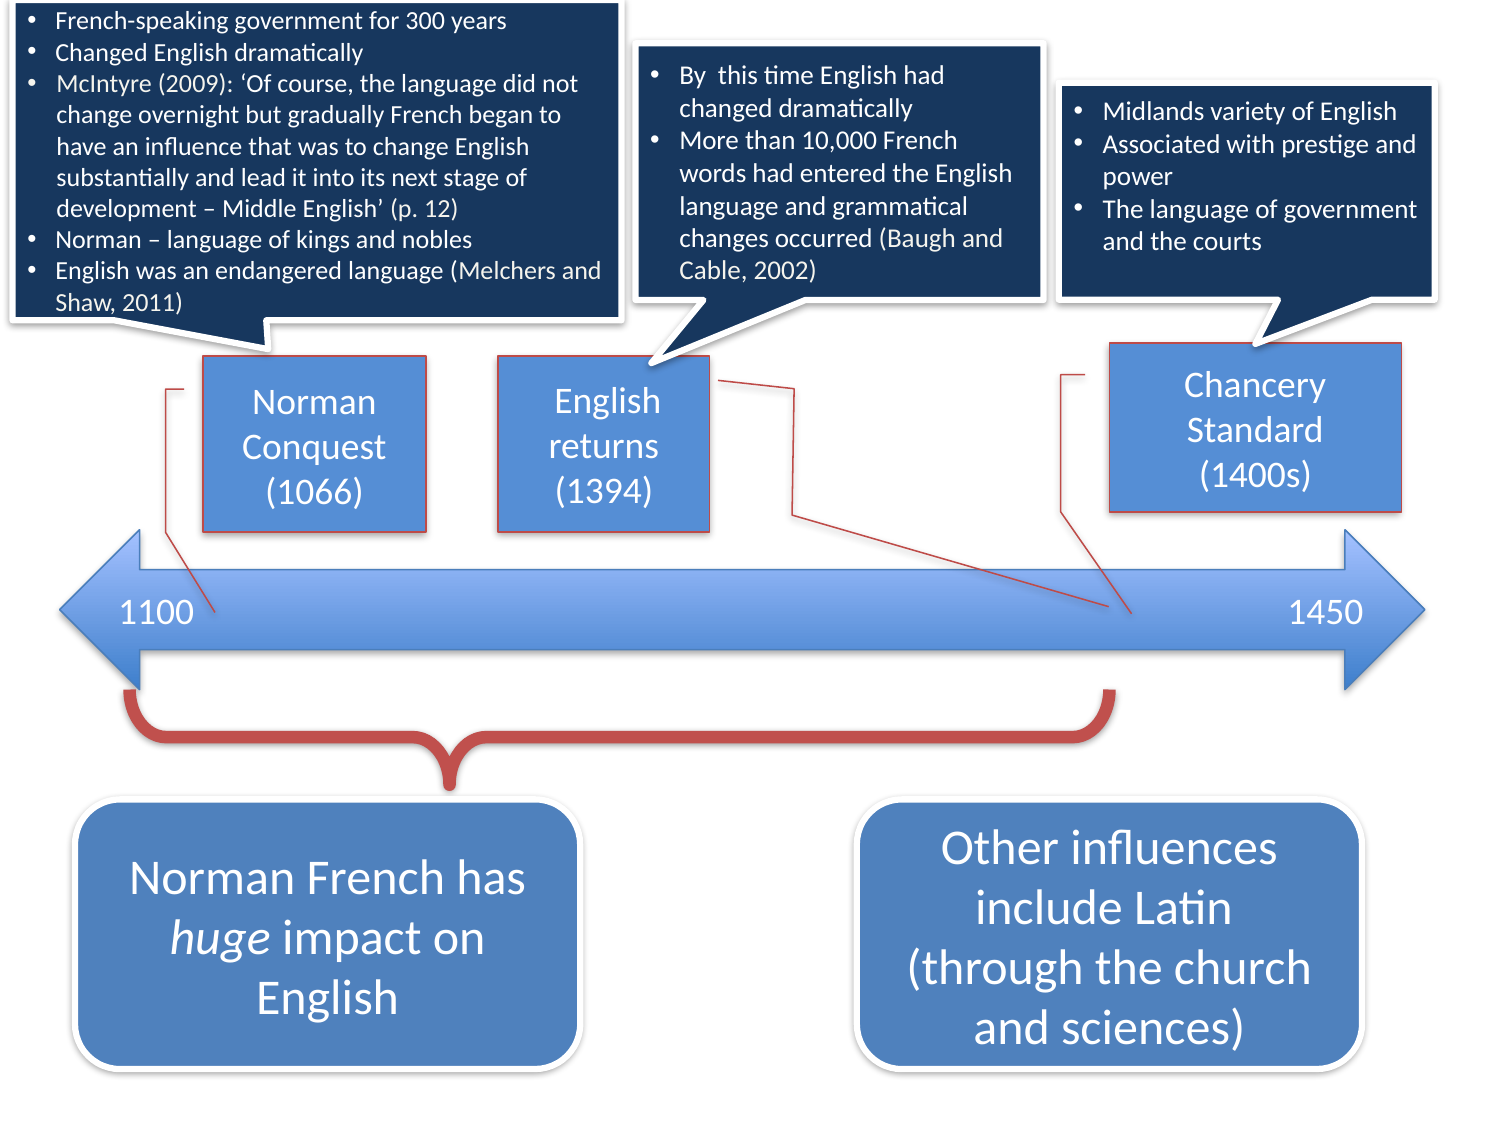

French-speaking government for 300 years
Changed English dramatically
McIntyre (2009): ‘Of course, the language did not change overnight but gradually French began to have an influence that was to change English substantially and lead it into its next stage of development – Middle English’ (p. 12)
Norman – language of kings and nobles
English was an endangered language (Melchers and Shaw, 2011)
By  this time English had changed dramatically
More than 10,000 French words had entered the English language and grammatical changes occurred (Baugh and Cable, 2002)
Midlands variety of English
Associated with prestige and power
The language of government and the courts

Chancery Standard
(1400s)
 English returns
(1394)
Norman Conquest
(1066)

1100                                                                                                                                 1450
Norman French has huge impact on English
Other influences include Latin
(through the church and sciences)